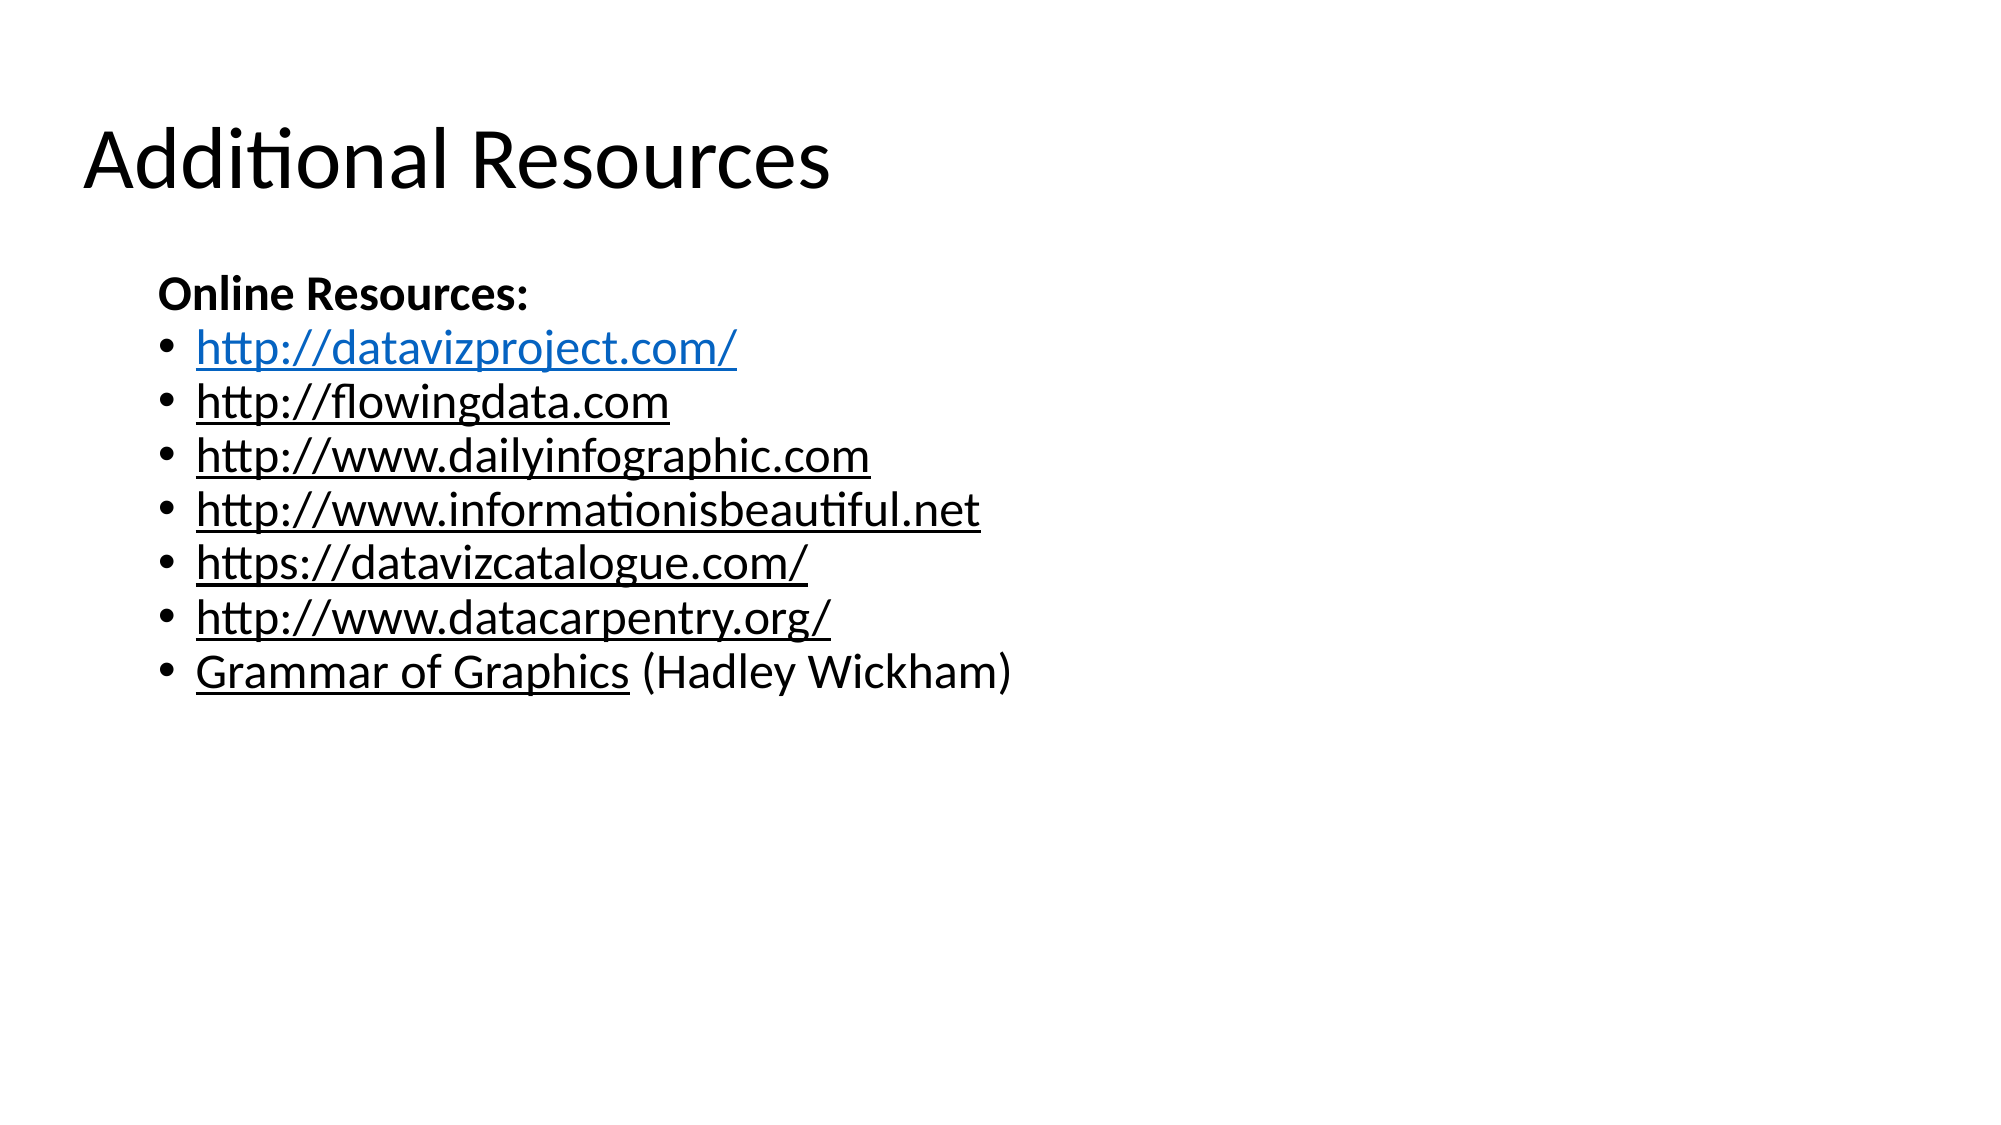

# Additional Resources
Online Resources:
http://datavizproject.com/
http://flowingdata.com
http://www.dailyinfographic.com
http://www.informationisbeautiful.net
https://datavizcatalogue.com/
http://www.datacarpentry.org/
Grammar of Graphics (Hadley Wickham)